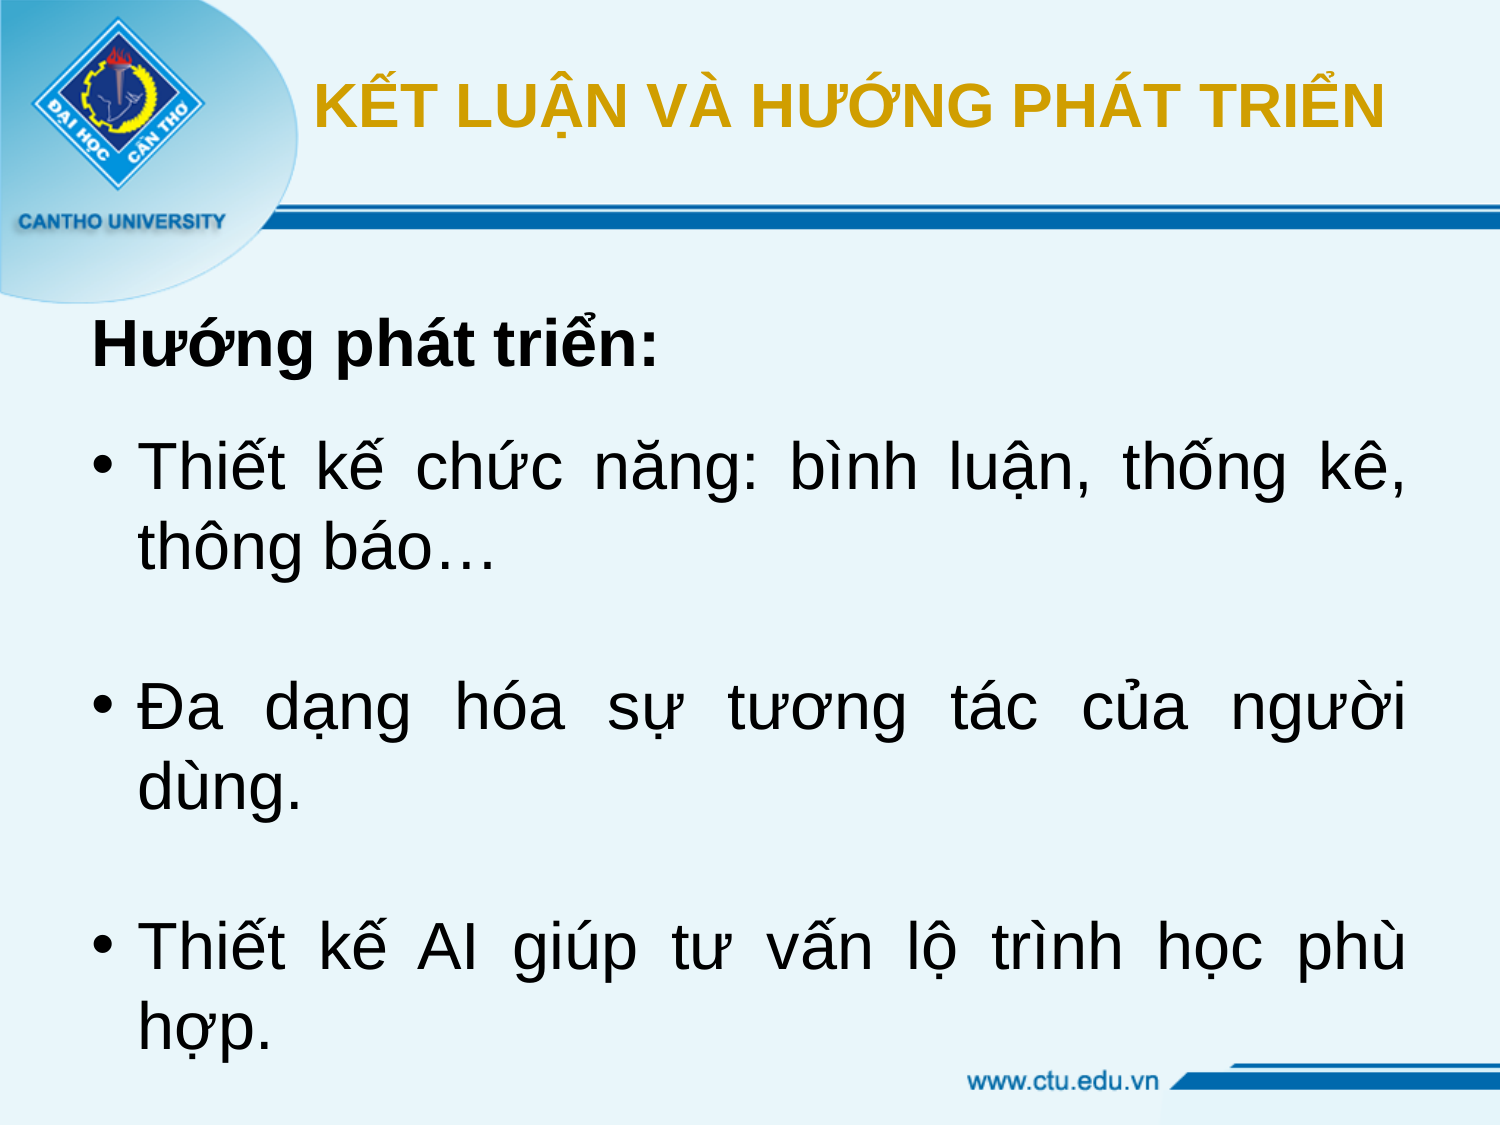

# KẾT LUẬN VÀ HƯỚNG PHÁT TRIỂN
Hướng phát triển:
Thiết kế chức năng: bình luận, thống kê, thông báo…

Đa dạng hóa sự tương tác của người dùng.

Thiết kế AI giúp tư vấn lộ trình học phù hợp.